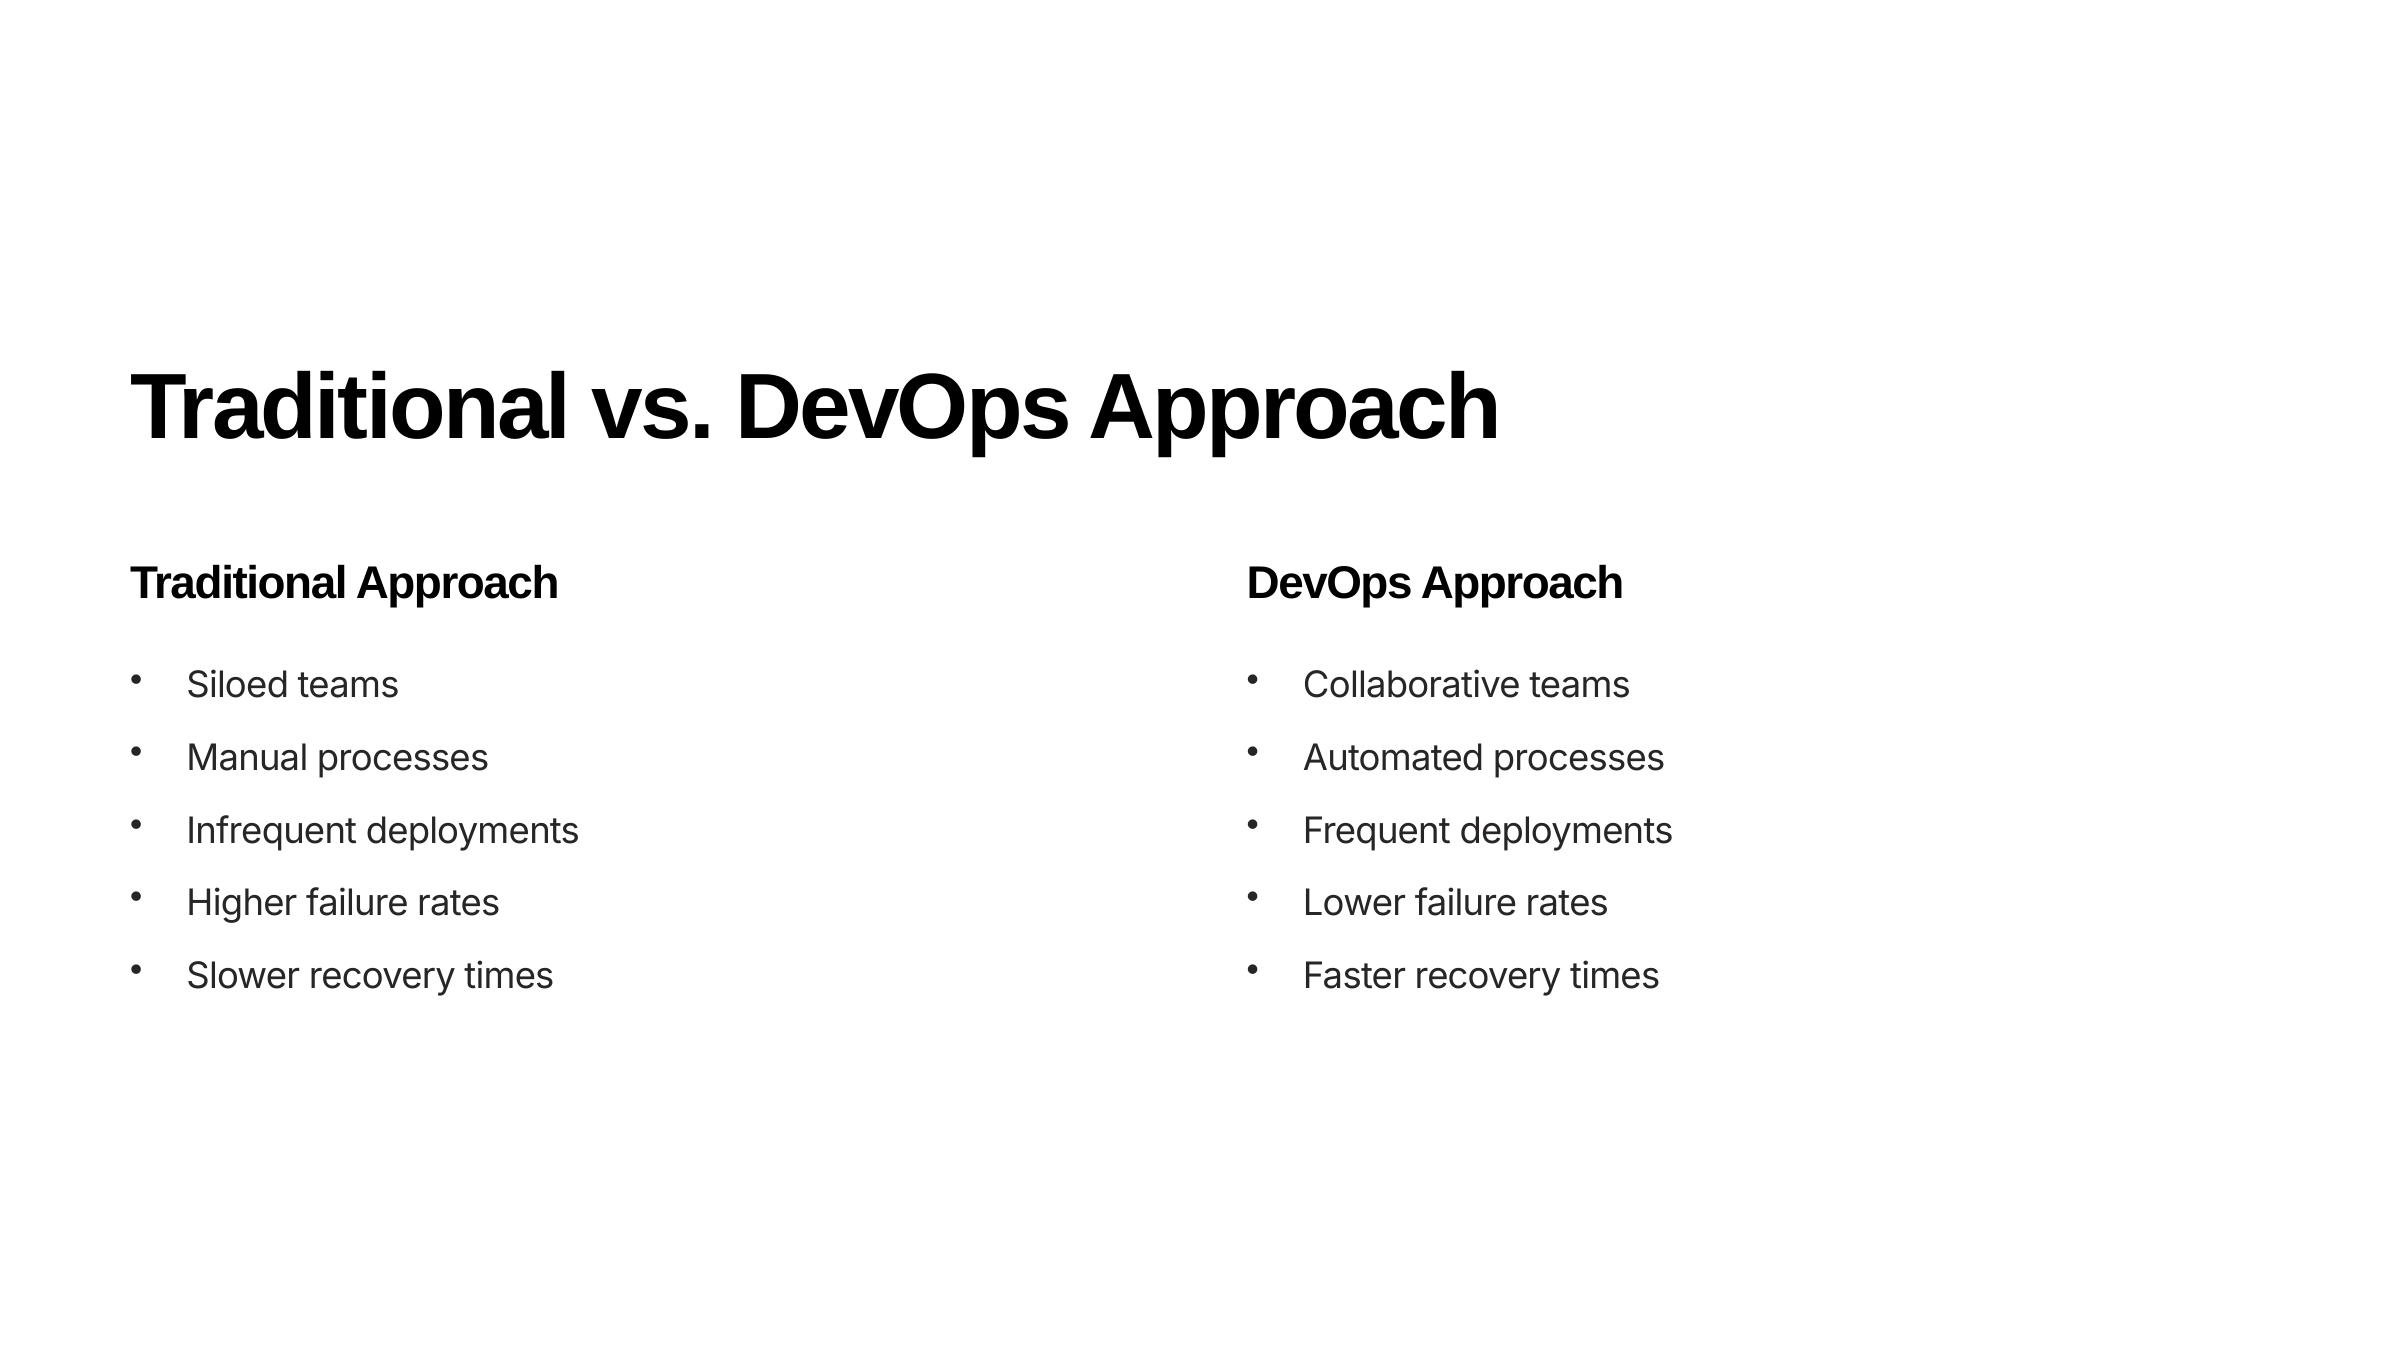

Traditional vs. DevOps Approach
Traditional Approach
DevOps Approach
Siloed teams
Collaborative teams
Manual processes
Automated processes
Infrequent deployments
Frequent deployments
Higher failure rates
Lower failure rates
Slower recovery times
Faster recovery times